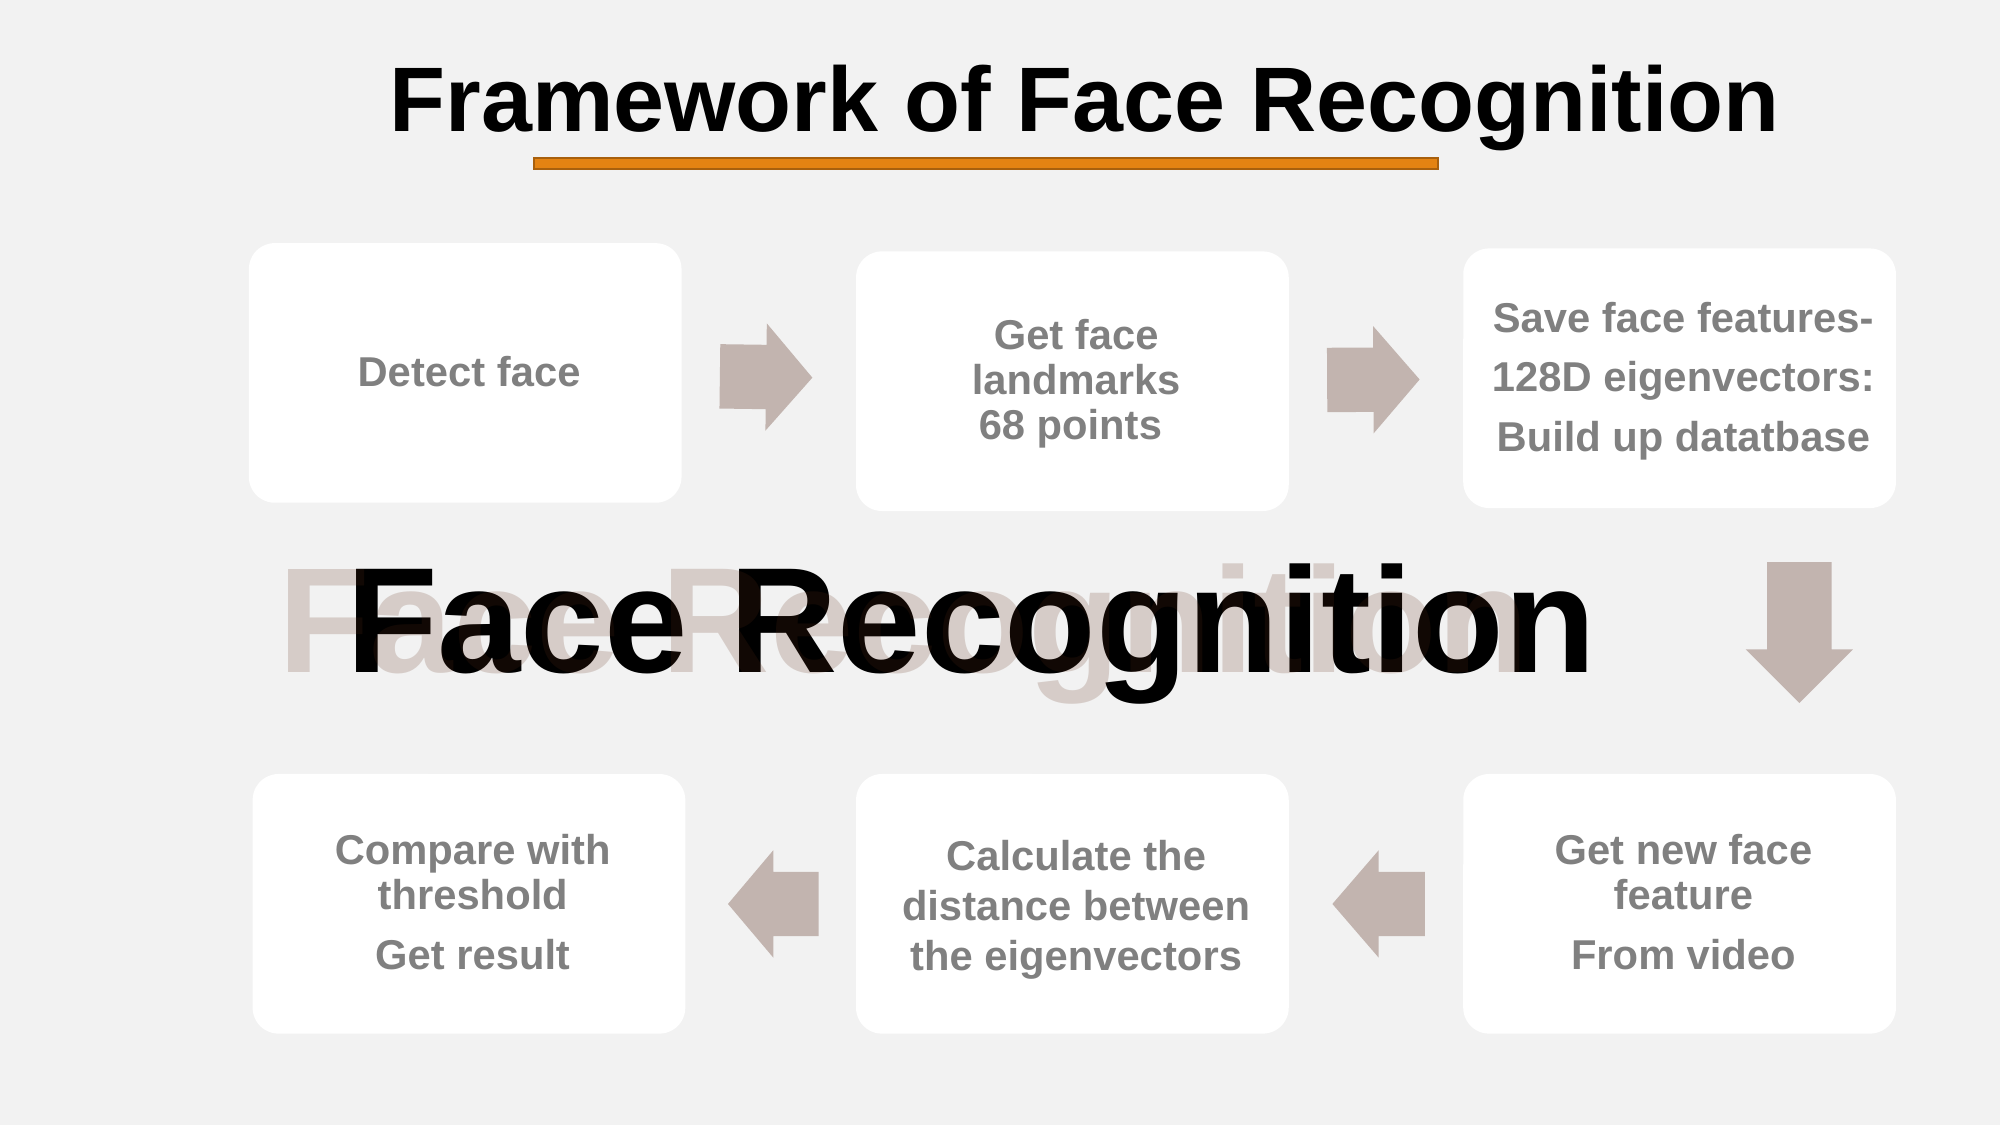

Framework of Face Recognition
Detect face

Get face landmarks
68 points

Save face features-
128D eigenvectors:
Build up datatbase

Get new face feature
From video

Calculate the distance between the eigenvectors

Compare with threshold
Get result

Face Recognition
Face Recognition